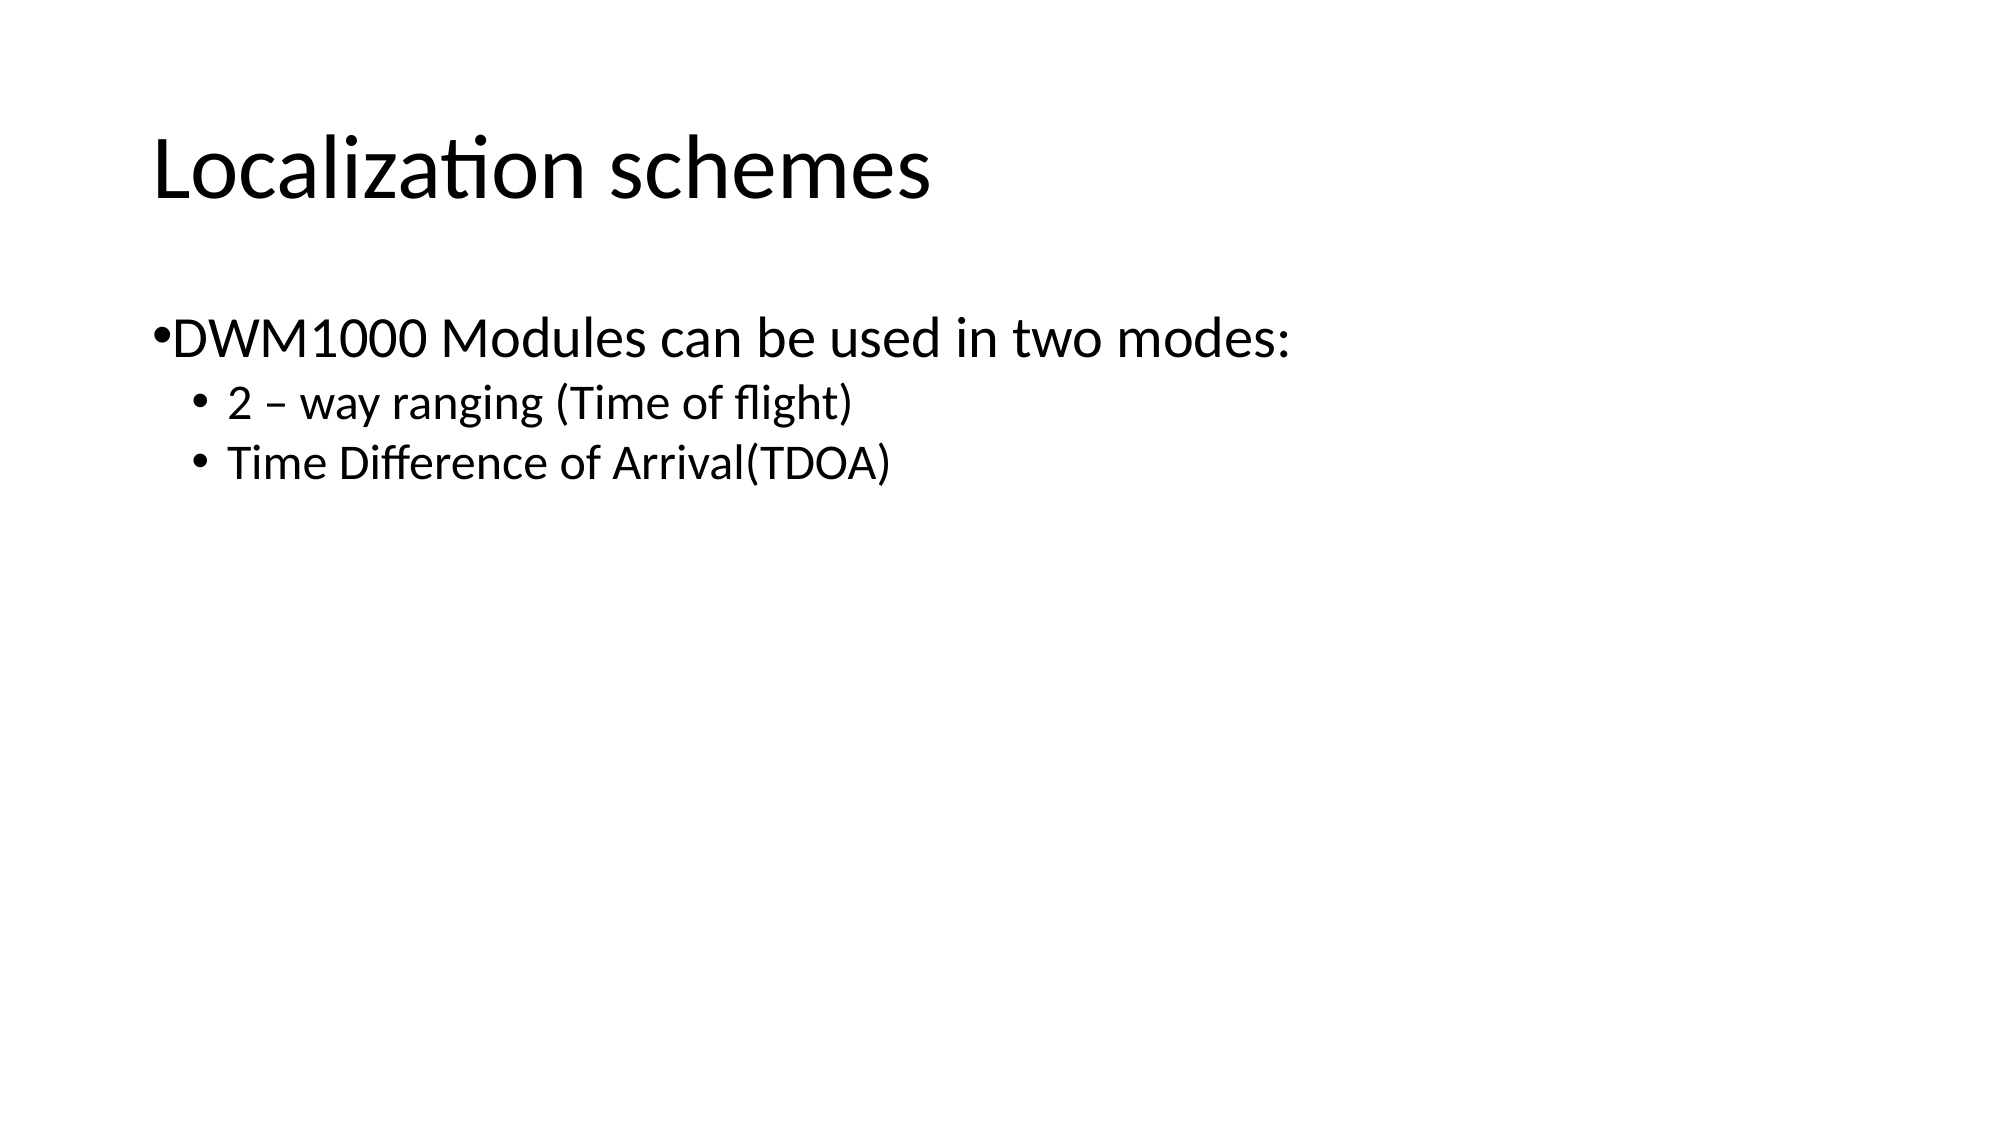

Localization schemes
DWM1000 Modules can be used in two modes:
2 – way ranging (Time of flight)
Time Difference of Arrival(TDOA)